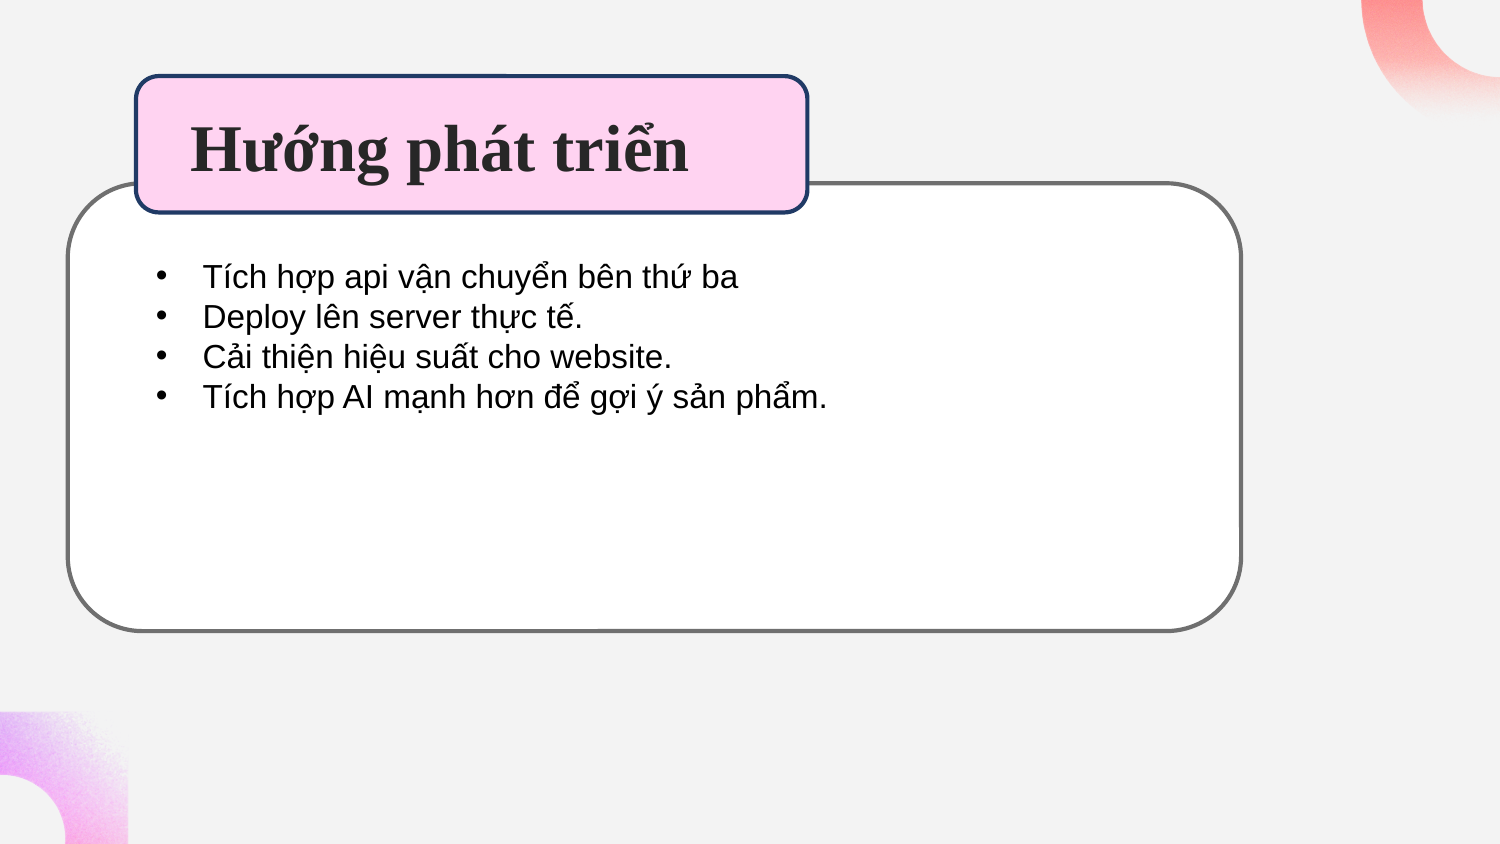

# Hướng phát triển

Tích hợp api vận chuyển bên thứ ba
Deploy lên server thực tế.
Cải thiện hiệu suất cho website.
Tích hợp AI mạnh hơn để gợi ý sản phẩm.